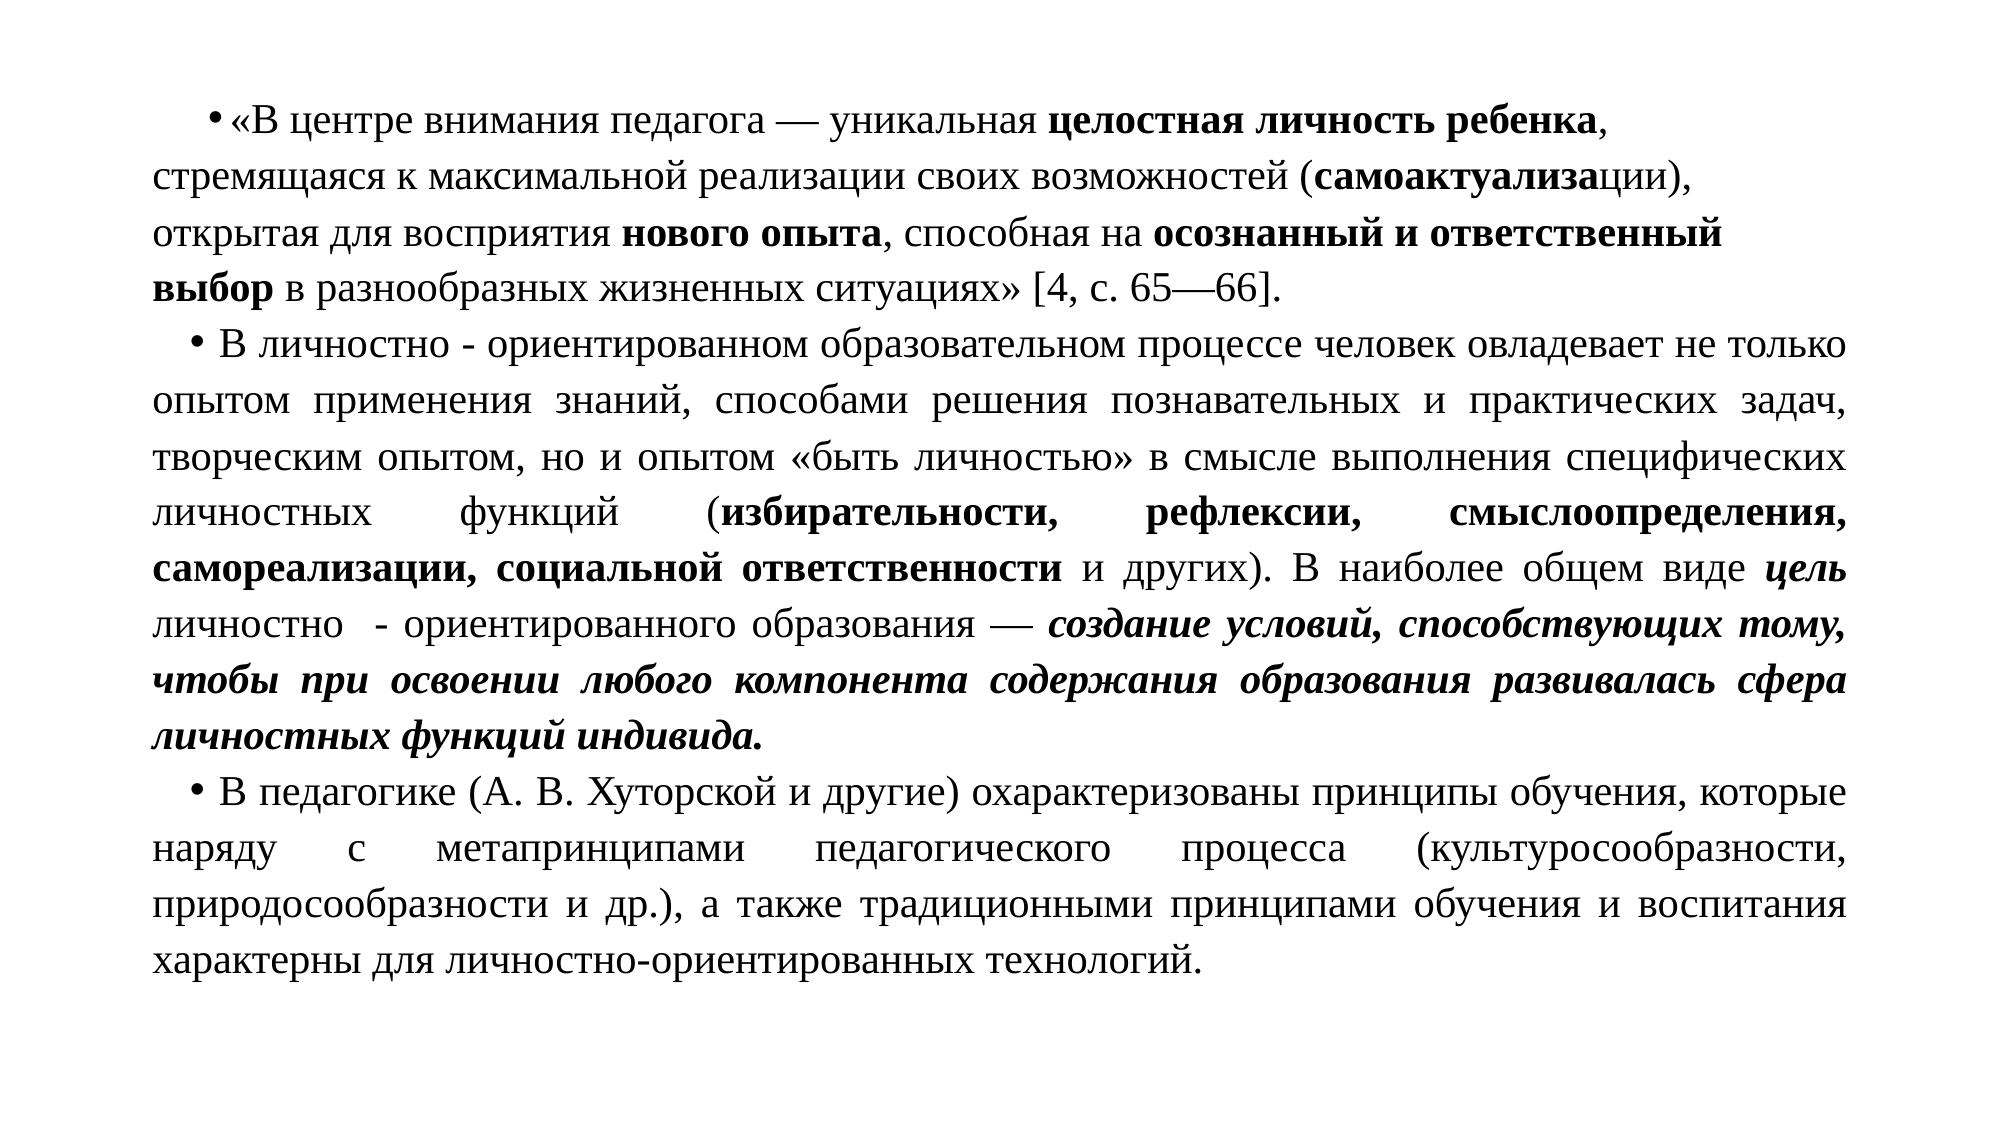

«В центре внимания педагога — уникальная целостная личность ребенка, стремящаяся к максимальной реализации своих возможностей (самоактуализации), открытая для восприятия нового опыта, способная на осознанный и ответственный выбор в разнообразных жизненных ситуациях» [4, c. 65—66].
В личностно - ориентированном образовательном процессе человек овладевает не только опытом применения знаний, способами решения познавательных и практических задач, творческим опытом, но и опытом «быть личностью» в смысле выполнения специфических личностных функций (избирательности, рефлексии, смыслоопределения, самореализации, социальной ответственности и других). В наиболее общем виде цель личностно  - ориентированного образования — создание условий, способствующих тому, чтобы при освоении любого компонента содержания образования развивалась сфера личностных функций индивида.
В педагогике (А. В. Хуторской и другие) охарактеризованы принципы обучения, которые наряду с метапринципами педагогического процесса (культуросообразности, природосообразности и др.), а также традиционными принципами обучения и воспитания характерны для личностно-ориентированных технологий.